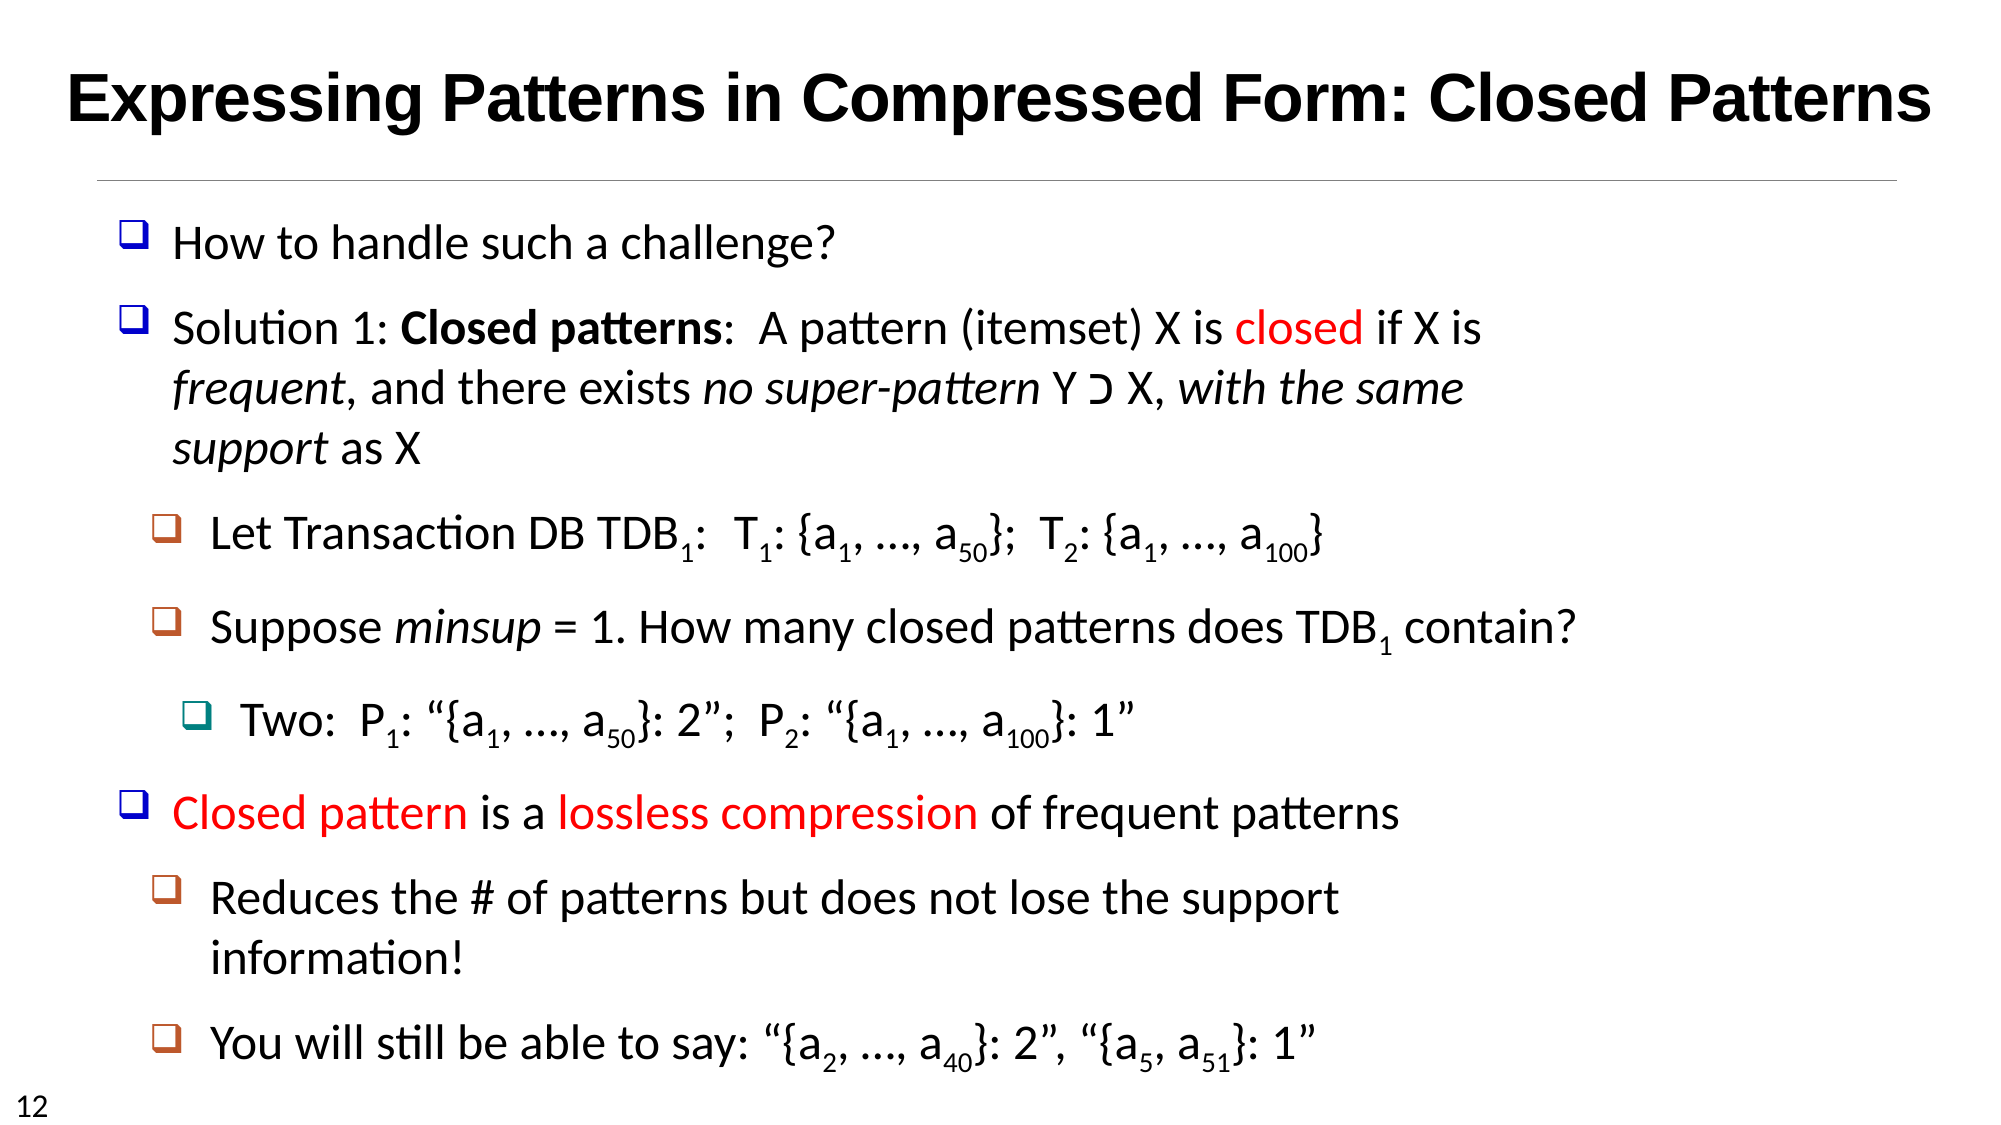

# Expressing Patterns in Compressed Form: Closed Patterns
How to handle such a challenge?
Solution 1: Closed patterns:  A pattern (itemset) X is closed if X is frequent, and there exists no super-pattern Y כ X, with the same support as X
Let Transaction DB TDB1:    T1: {a1, …, a50};  T2: {a1, …, a100}
Suppose minsup = 1. How many closed patterns does TDB1 contain?
 Two:  P1: “{a1, …, a50}: 2”;  P2: “{a1, …, a100}: 1”
Closed pattern is a lossless compression of frequent patterns
Reduces the # of patterns but does not lose the support information!
You will still be able to say: “{a2, …, a40}: 2”, “{a5, a51}: 1”